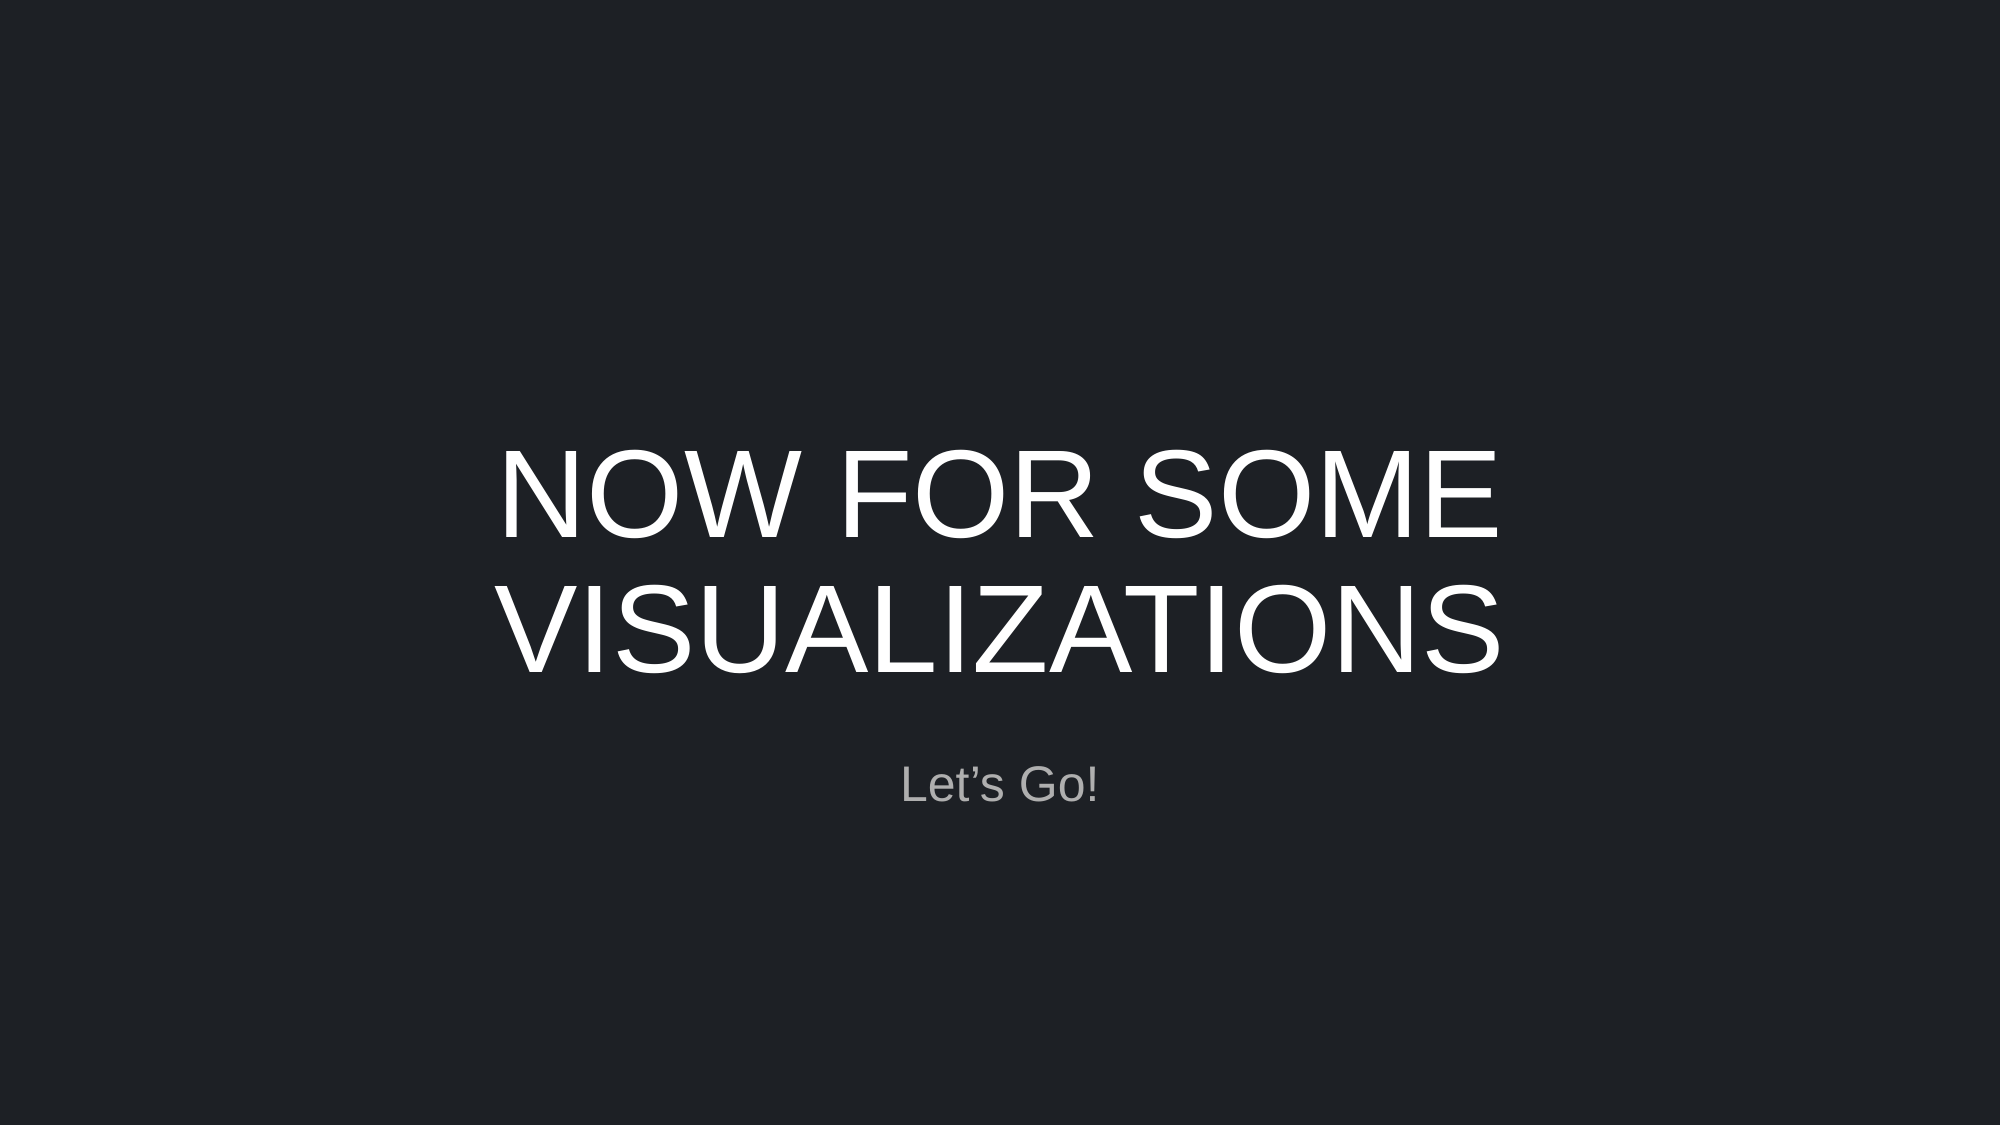

# NOW FOR SOME VISUALIZATIONS
Let’s Go!